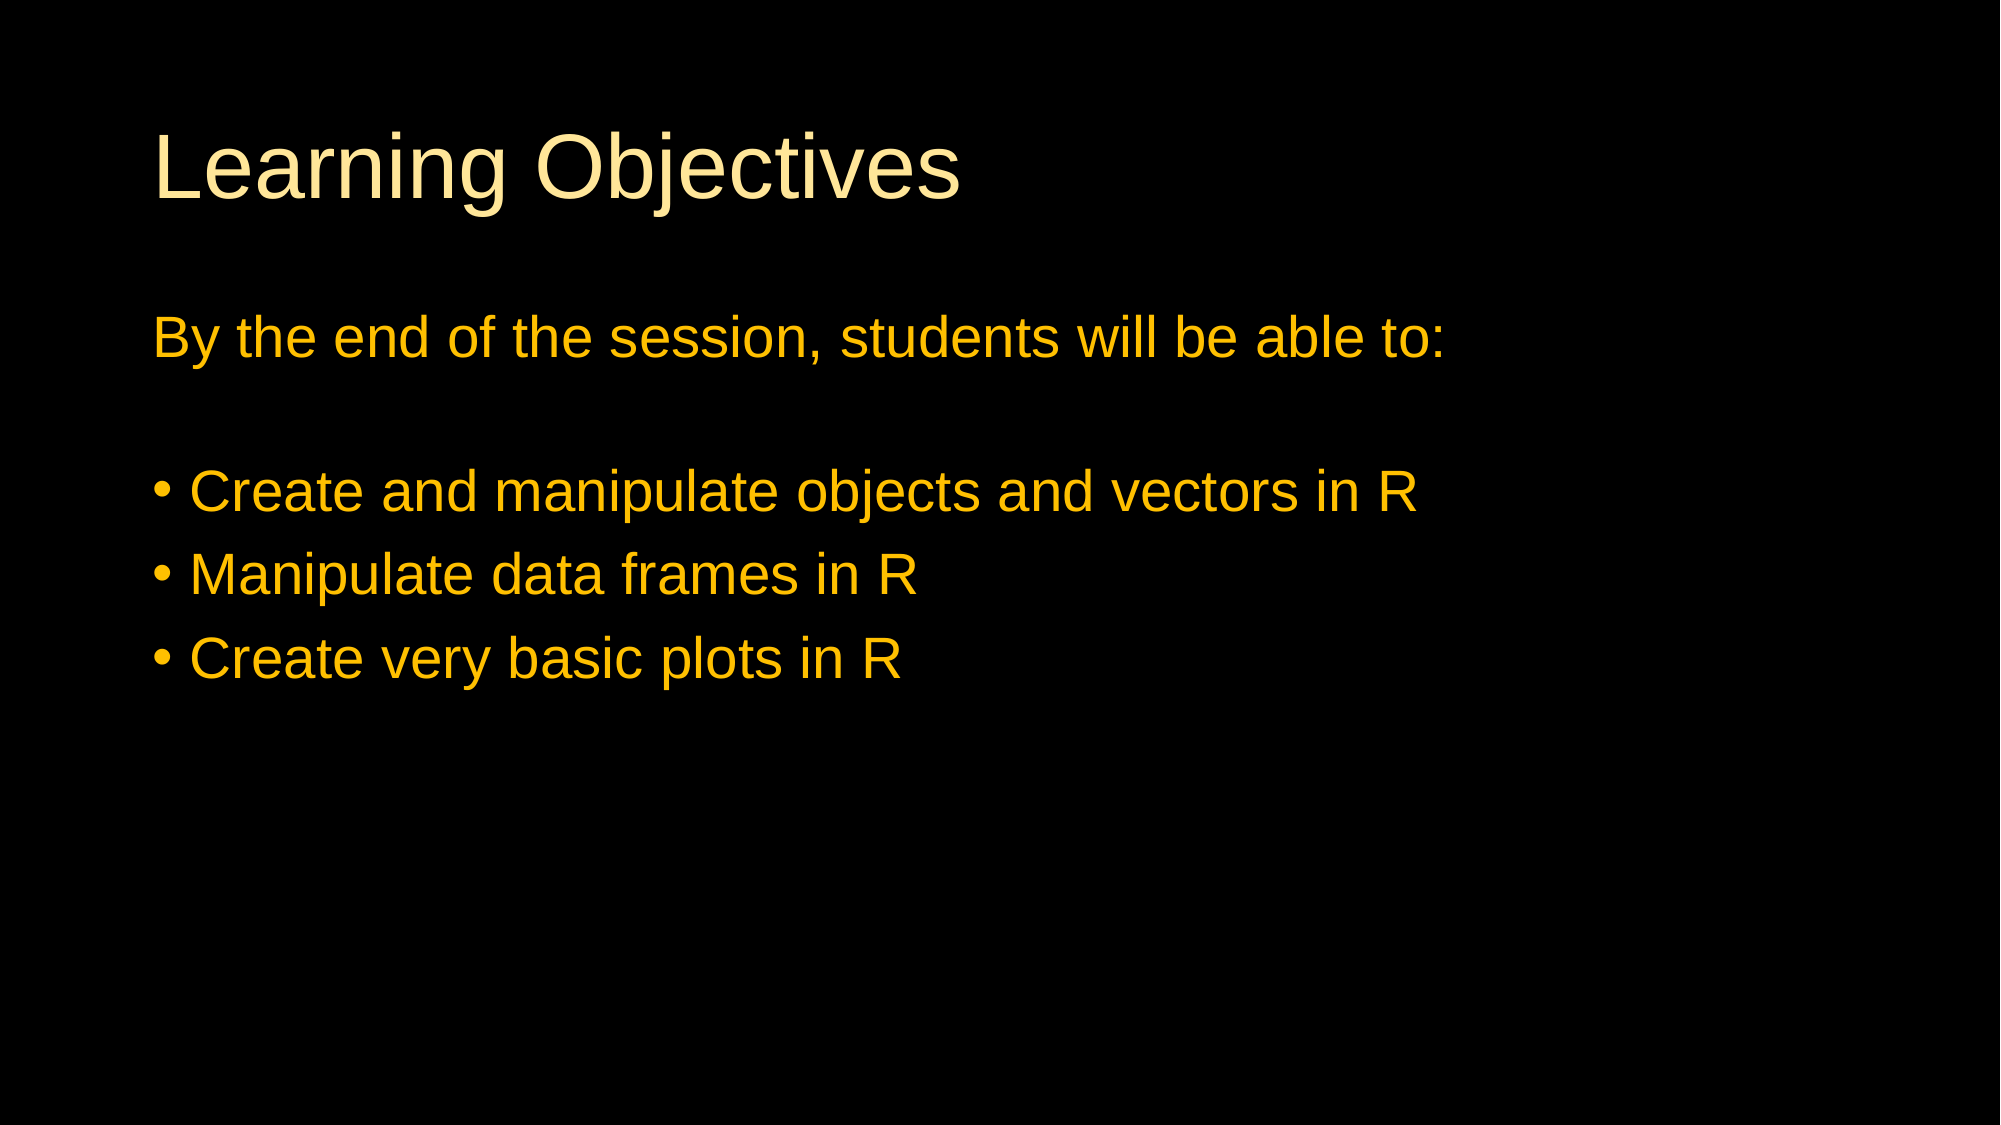

# Learning Objectives
By the end of the session, students will be able to:
Create and manipulate objects and vectors in R
Manipulate data frames in R
Create very basic plots in R